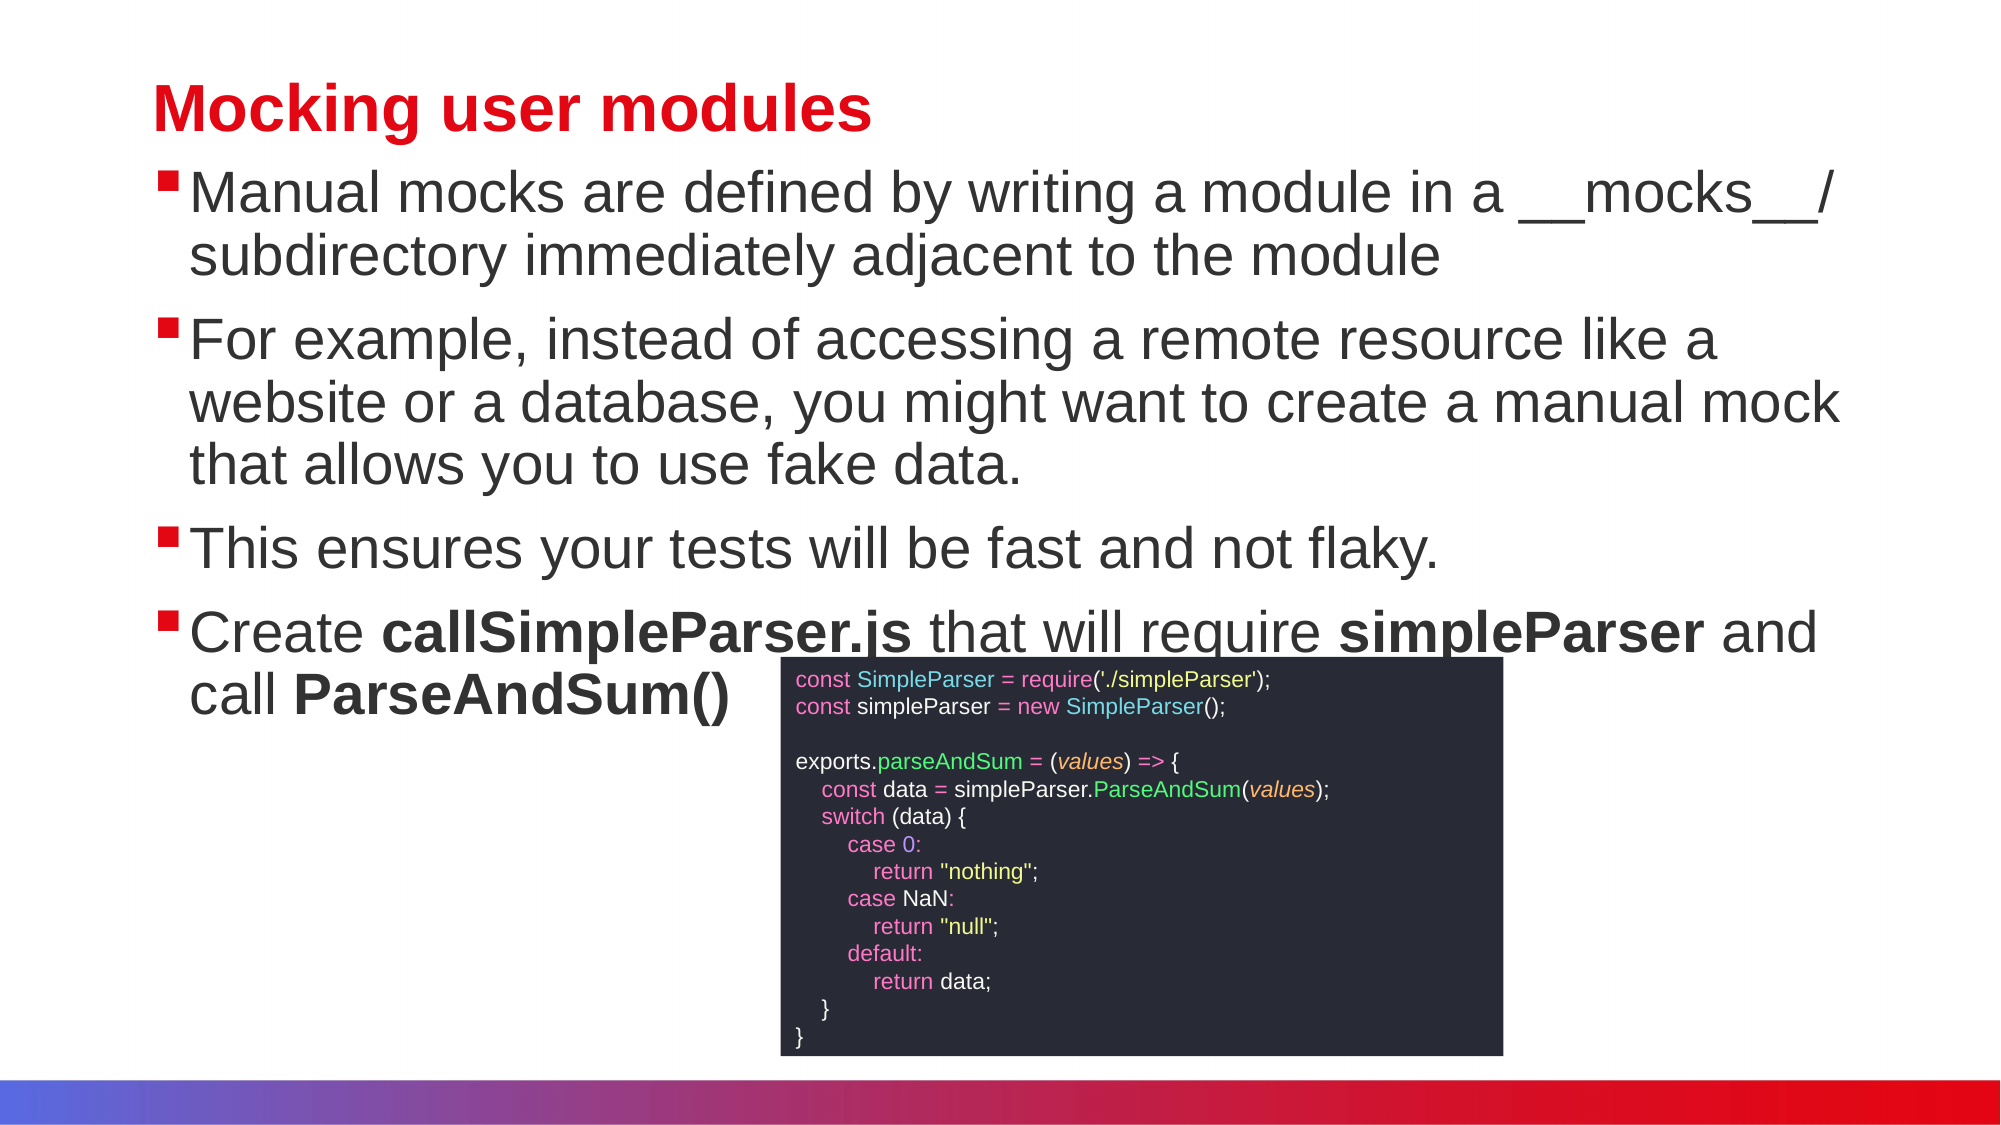

# Mocking user modules
Manual mocks are defined by writing a module in a __mocks__/ subdirectory immediately adjacent to the module
For example, instead of accessing a remote resource like a website or a database, you might want to create a manual mock that allows you to use fake data.
This ensures your tests will be fast and not flaky.
Create callSimpleParser.js that will require simpleParser and call ParseAndSum()

const SimpleParser = require('./simpleParser');
const simpleParser = new SimpleParser();
exports.parseAndSum = (values) => {
    const data = simpleParser.ParseAndSum(values);
    switch (data) {
        case 0:
            return "nothing";
        case NaN:
            return "null";
        default:
            return data;
    }
}